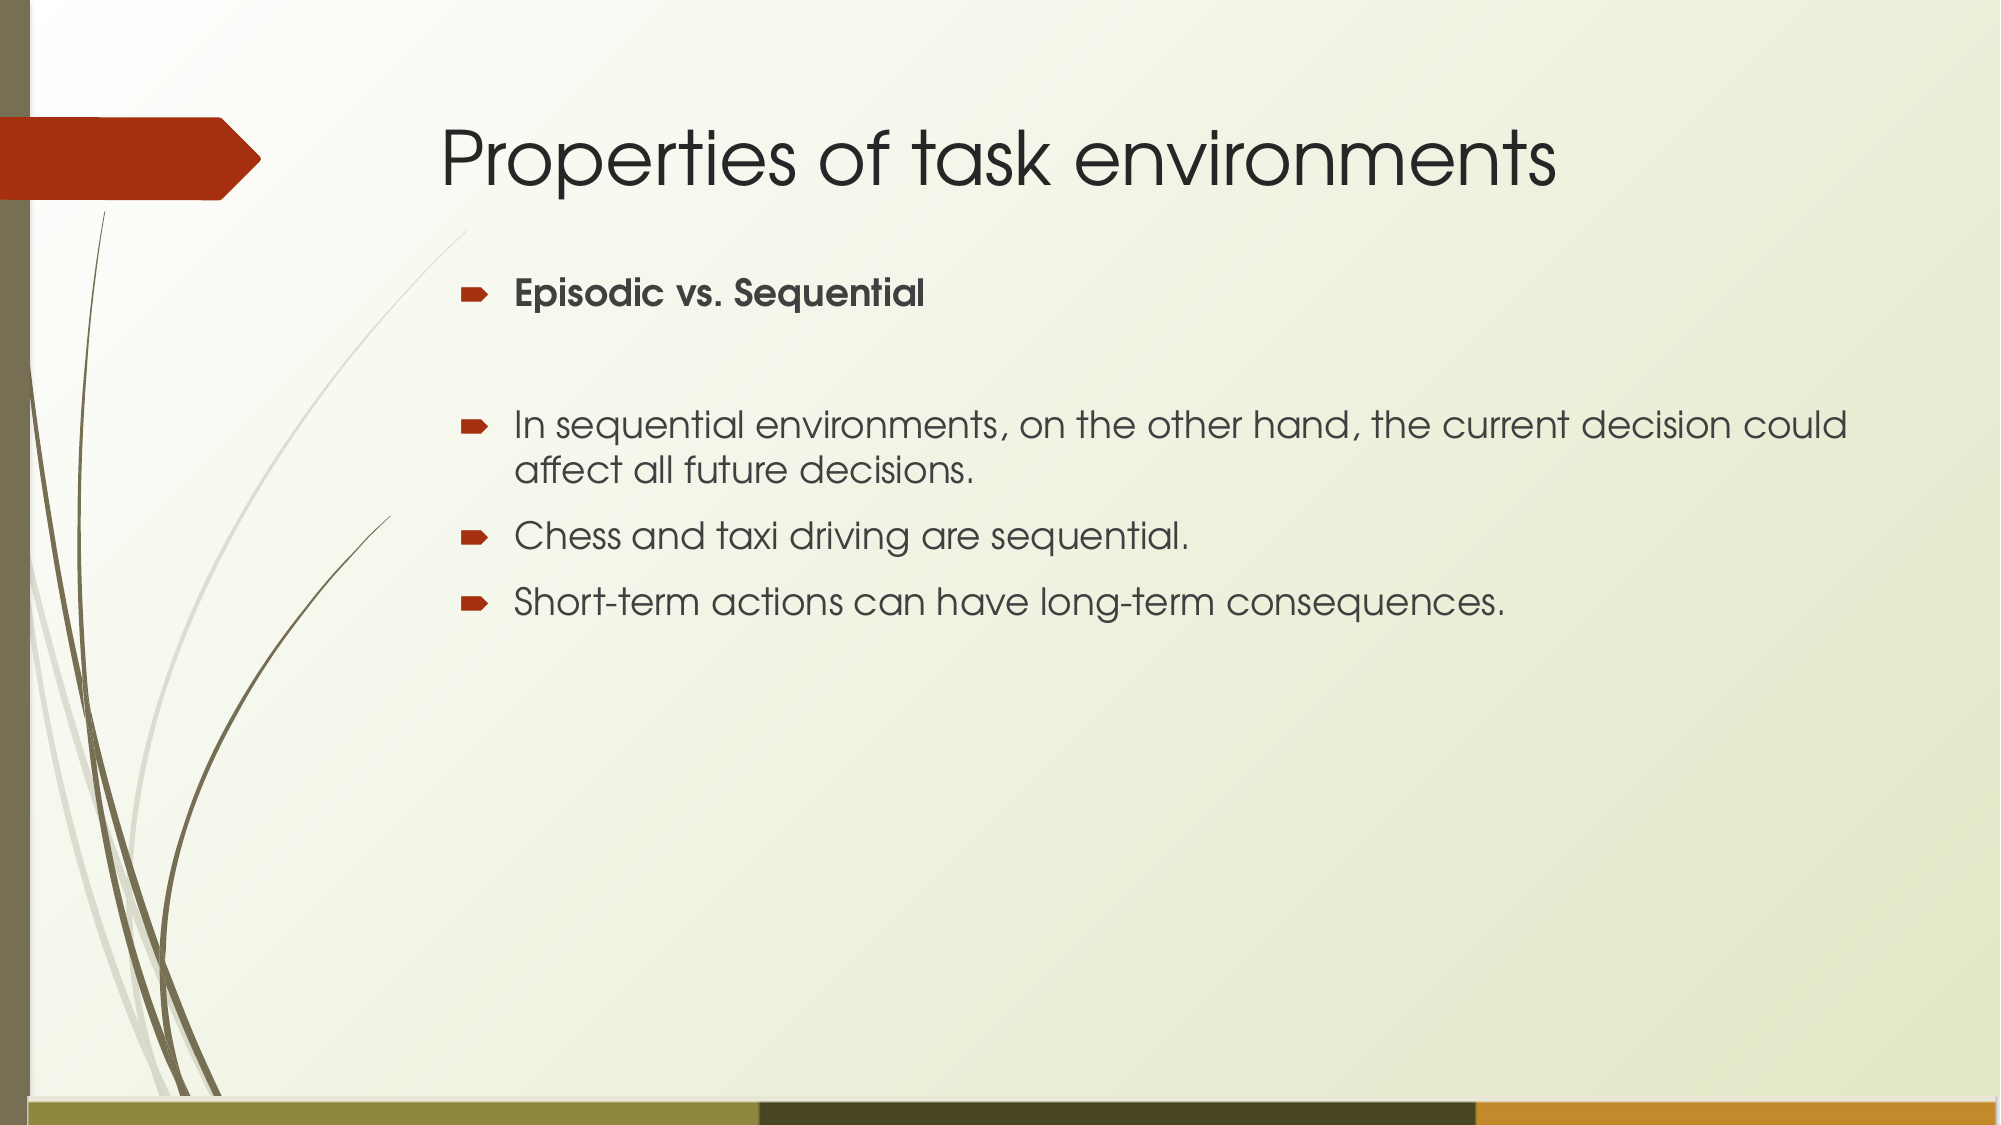

Properties of task environments

Episodic vs. Sequential

In sequential environments, on the other hand, the current decision could affect all future decisions.
Chess and taxi driving are sequential.
Short-term actions can have long-term consequences.